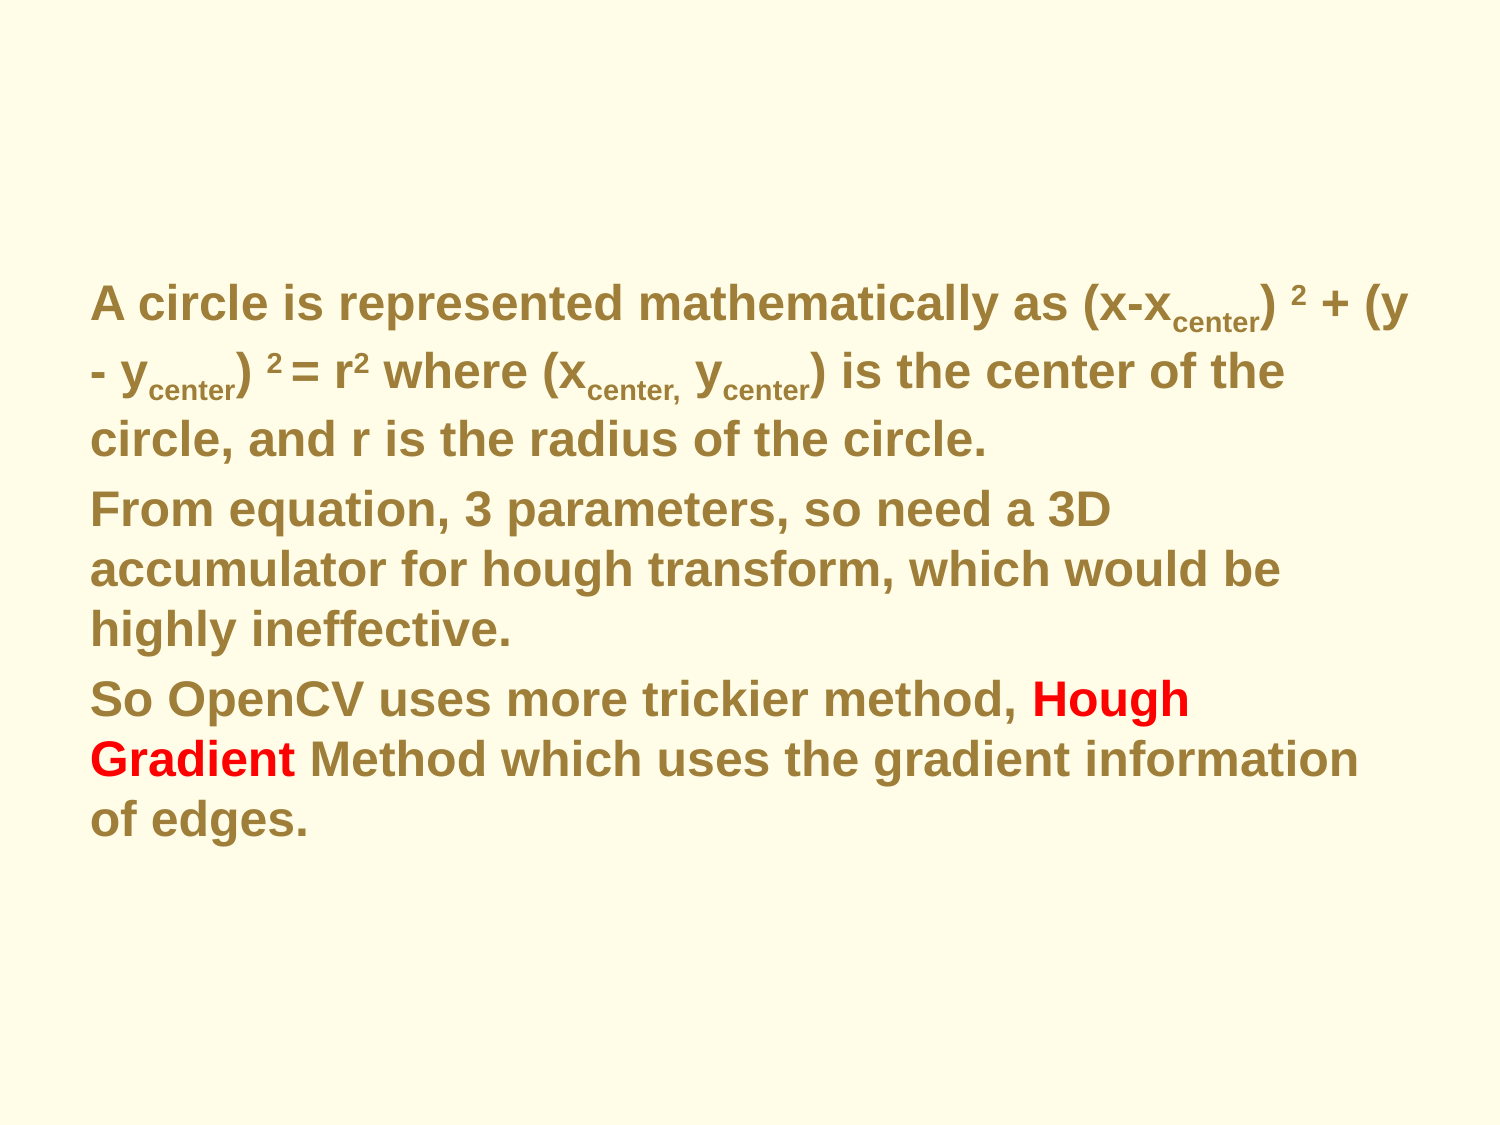

# Circle Hough Transform
A circle is represented mathematically as (x-xcenter) 2 + (y - ycenter) 2 = r2 where (xcenter, ycenter) is the center of the circle, and r is the radius of the circle.
From equation, 3 parameters, so need a 3D accumulator for hough transform, which would be highly ineffective.
So OpenCV uses more trickier method, Hough Gradient Method which uses the gradient information of edges.